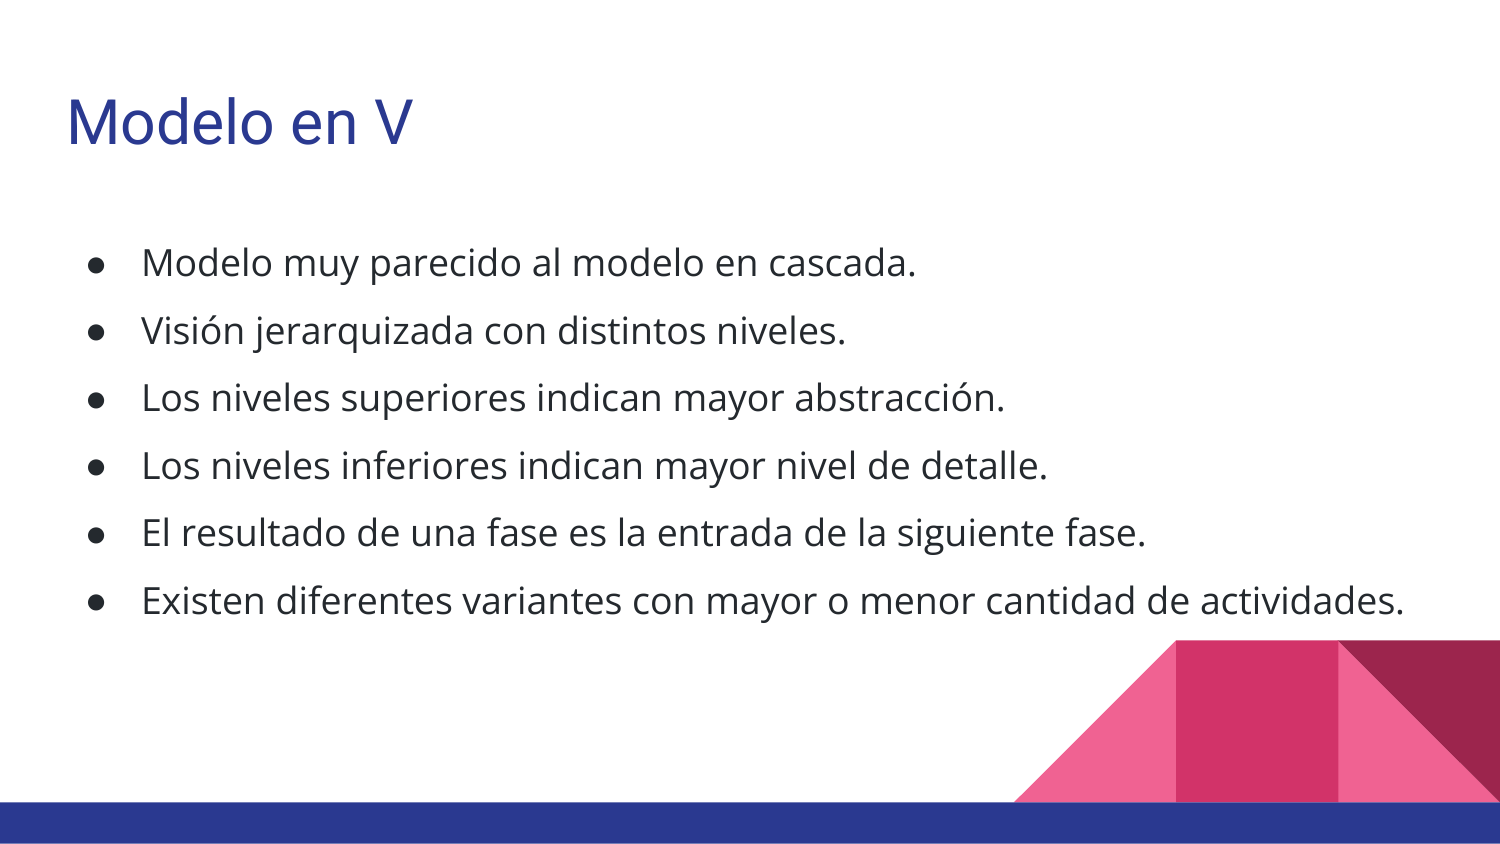

# Modelo en V
Modelo muy parecido al modelo en cascada.
Visión jerarquizada con distintos niveles.
Los niveles superiores indican mayor abstracción.
Los niveles inferiores indican mayor nivel de detalle.
El resultado de una fase es la entrada de la siguiente fase.
Existen diferentes variantes con mayor o menor cantidad de actividades.